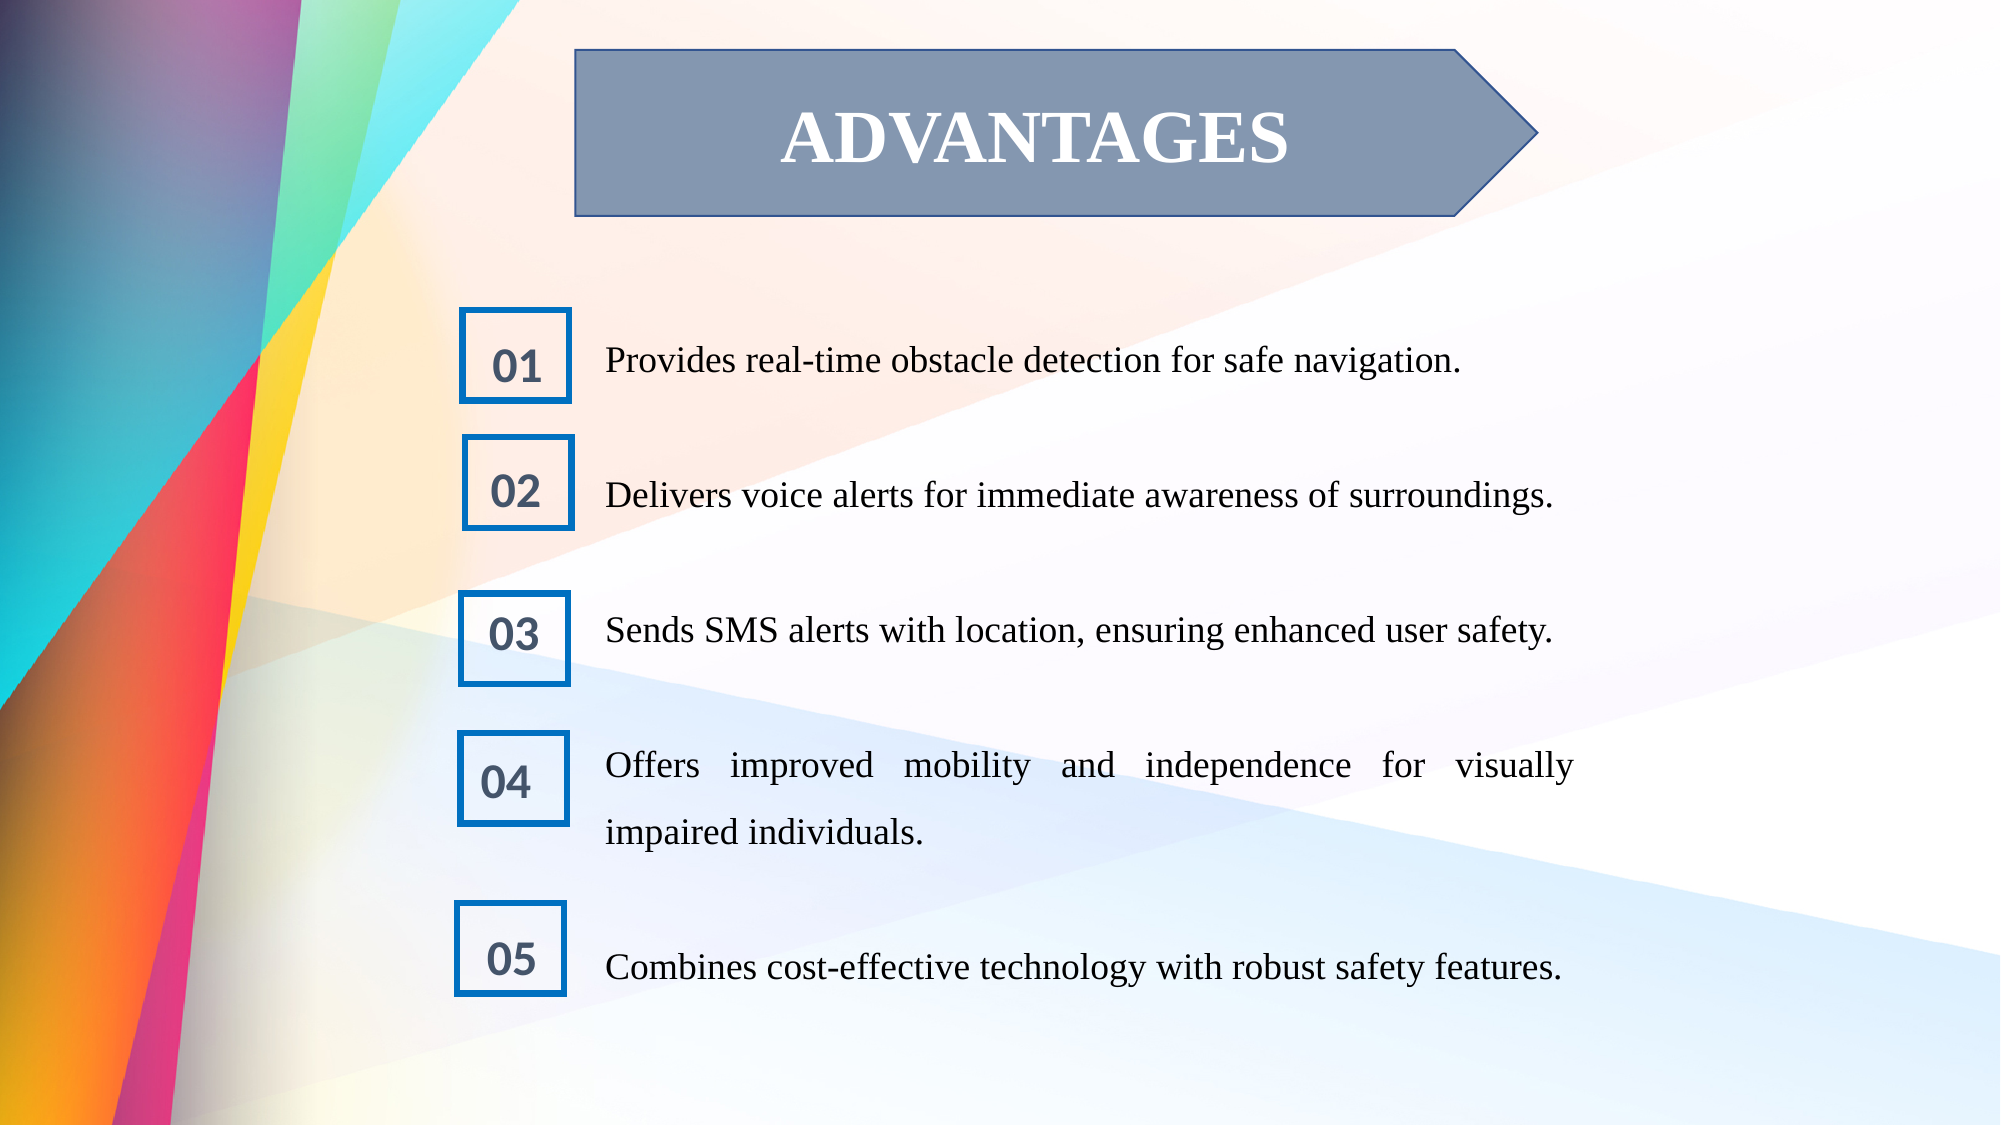

ADVANTAGES
Provides real-time obstacle detection for safe navigation.

Delivers voice alerts for immediate awareness of surroundings.

Sends SMS alerts with location, ensuring enhanced user safety.

Offers improved mobility and independence for visually impaired individuals.

Combines cost-effective technology with robust safety features.

01

02

03

04

05